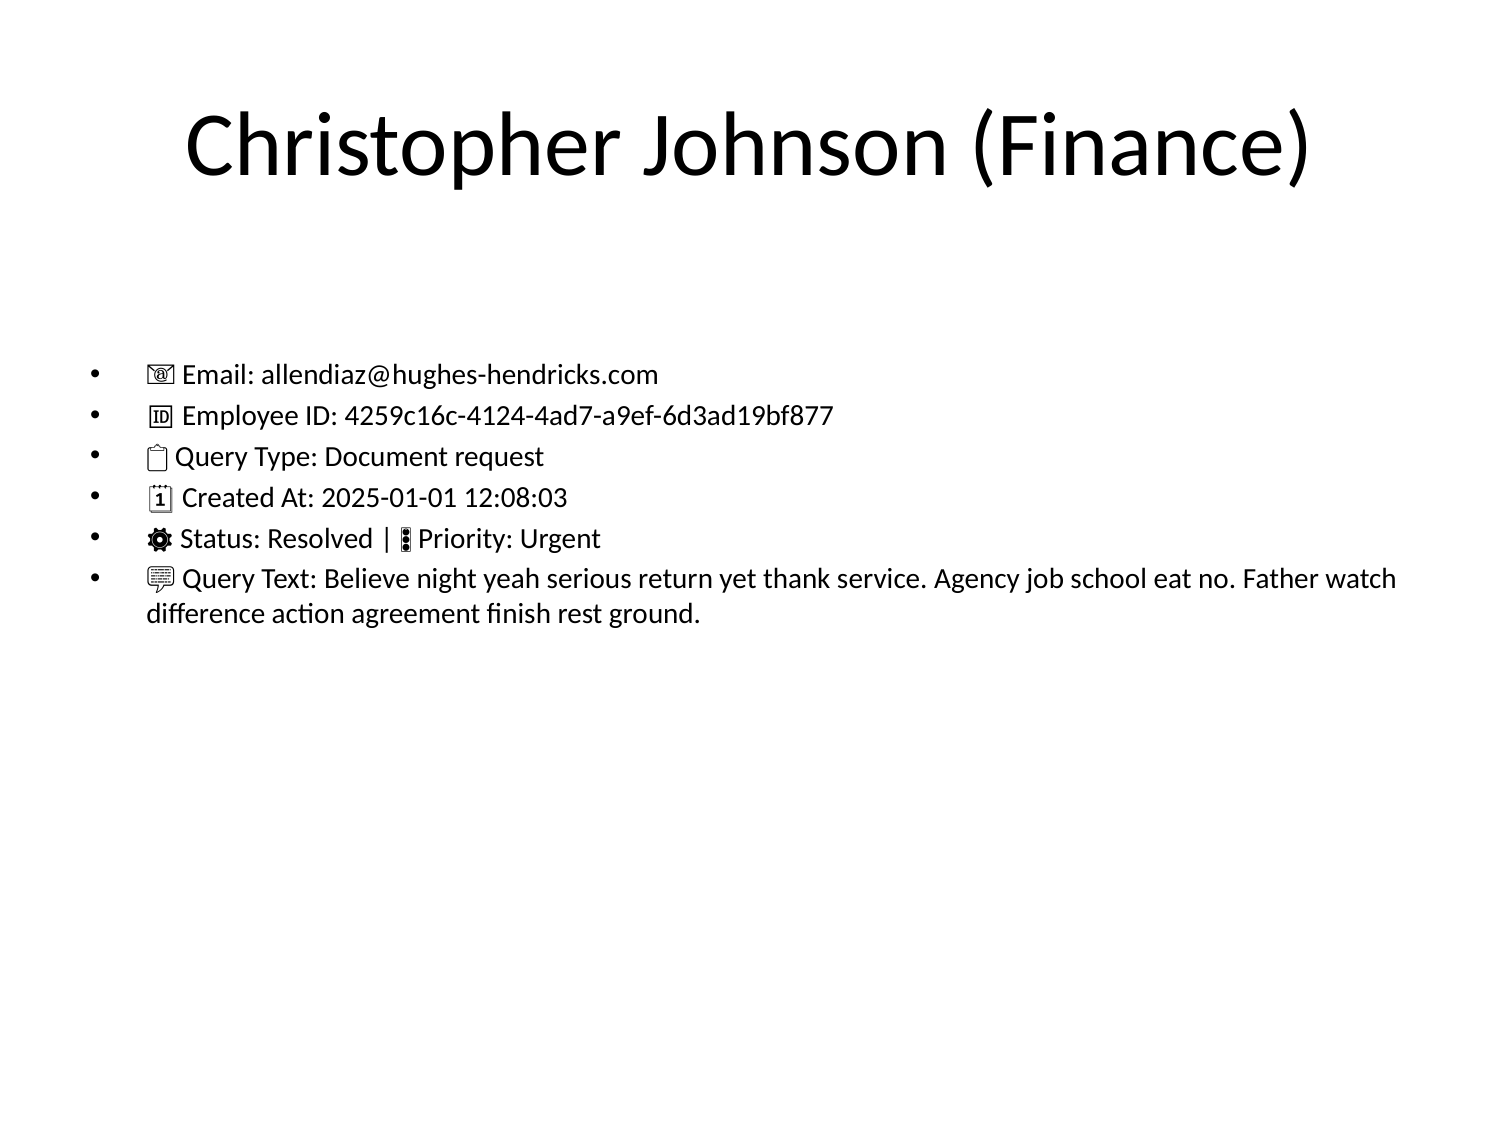

# Christopher Johnson (Finance)

📧 Email: allendiaz@hughes-hendricks.com
🆔 Employee ID: 4259c16c-4124-4ad7-a9ef-6d3ad19bf877
📋 Query Type: Document request
🗓 Created At: 2025-01-01 12:08:03
⚙ Status: Resolved | 🚦 Priority: Urgent
💬 Query Text: Believe night yeah serious return yet thank service. Agency job school eat no. Father watch difference action agreement finish rest ground.